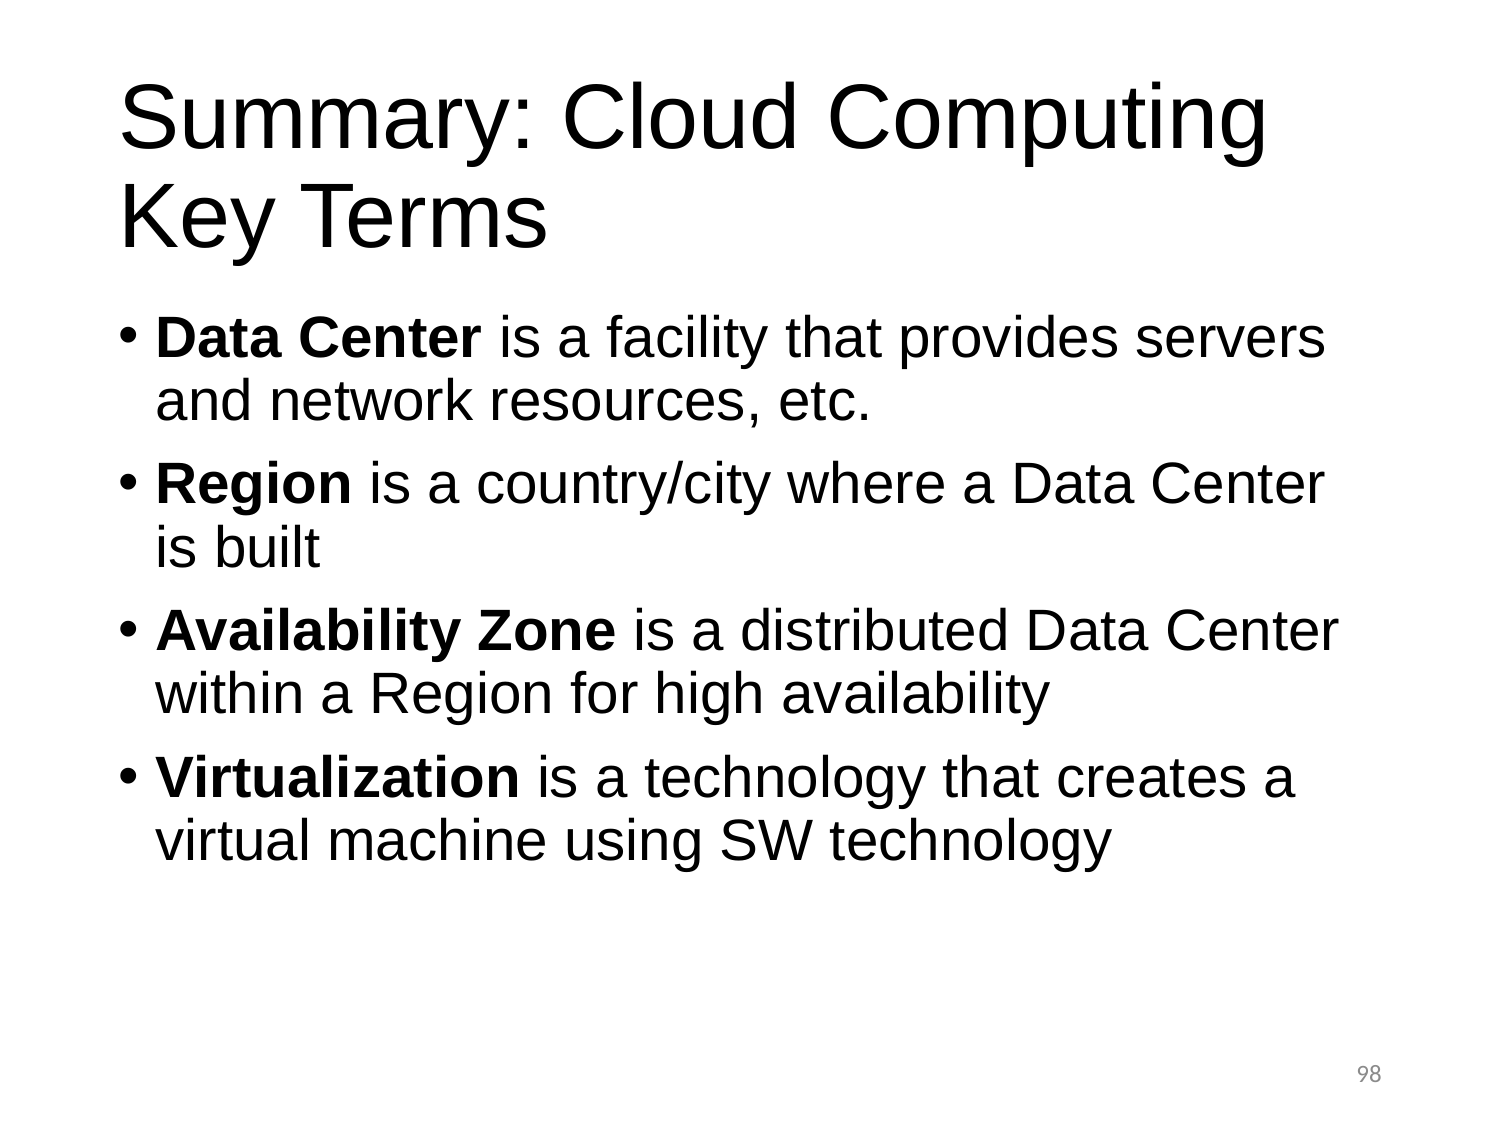

# Summary: Cloud Computing Key Terms
Data Center is a facility that provides servers and network resources, etc.
Region is a country/city where a Data Center is built
Availability Zone is a distributed Data Center within a Region for high availability
Virtualization is a technology that creates a virtual machine using SW technology
98